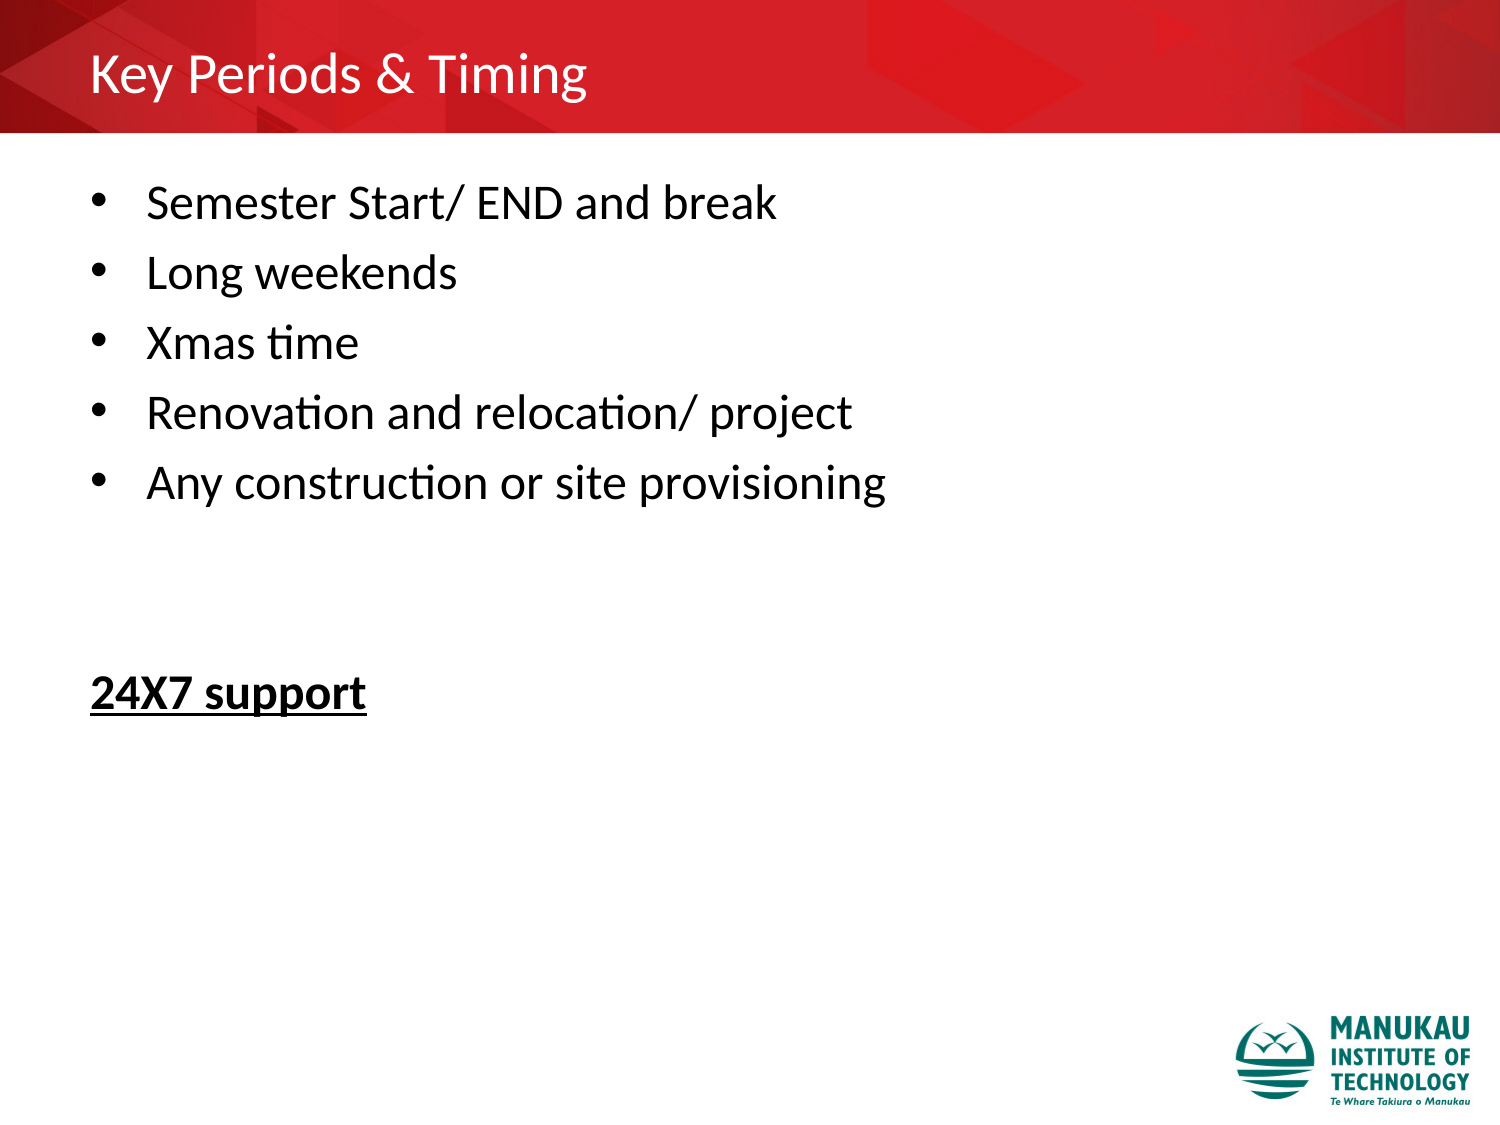

# Key Periods & Timing
Semester Start/ END and break
Long weekends
Xmas time
Renovation and relocation/ project
Any construction or site provisioning

24X7 support